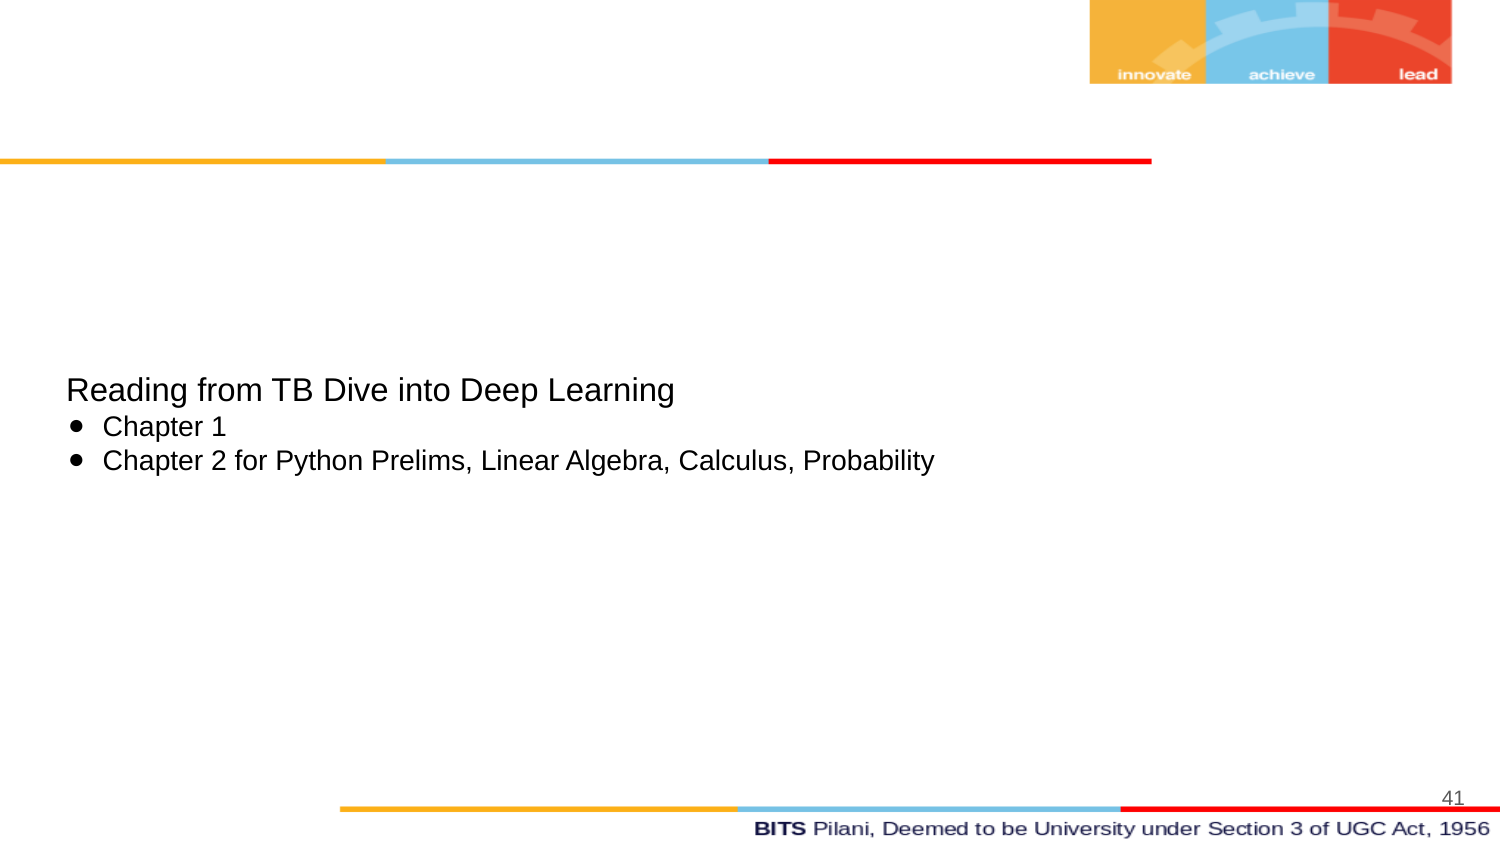

# Reading from TB Dive into Deep Learning
Chapter 1
Chapter 2 for Python Prelims, Linear Algebra, Calculus, Probability
41